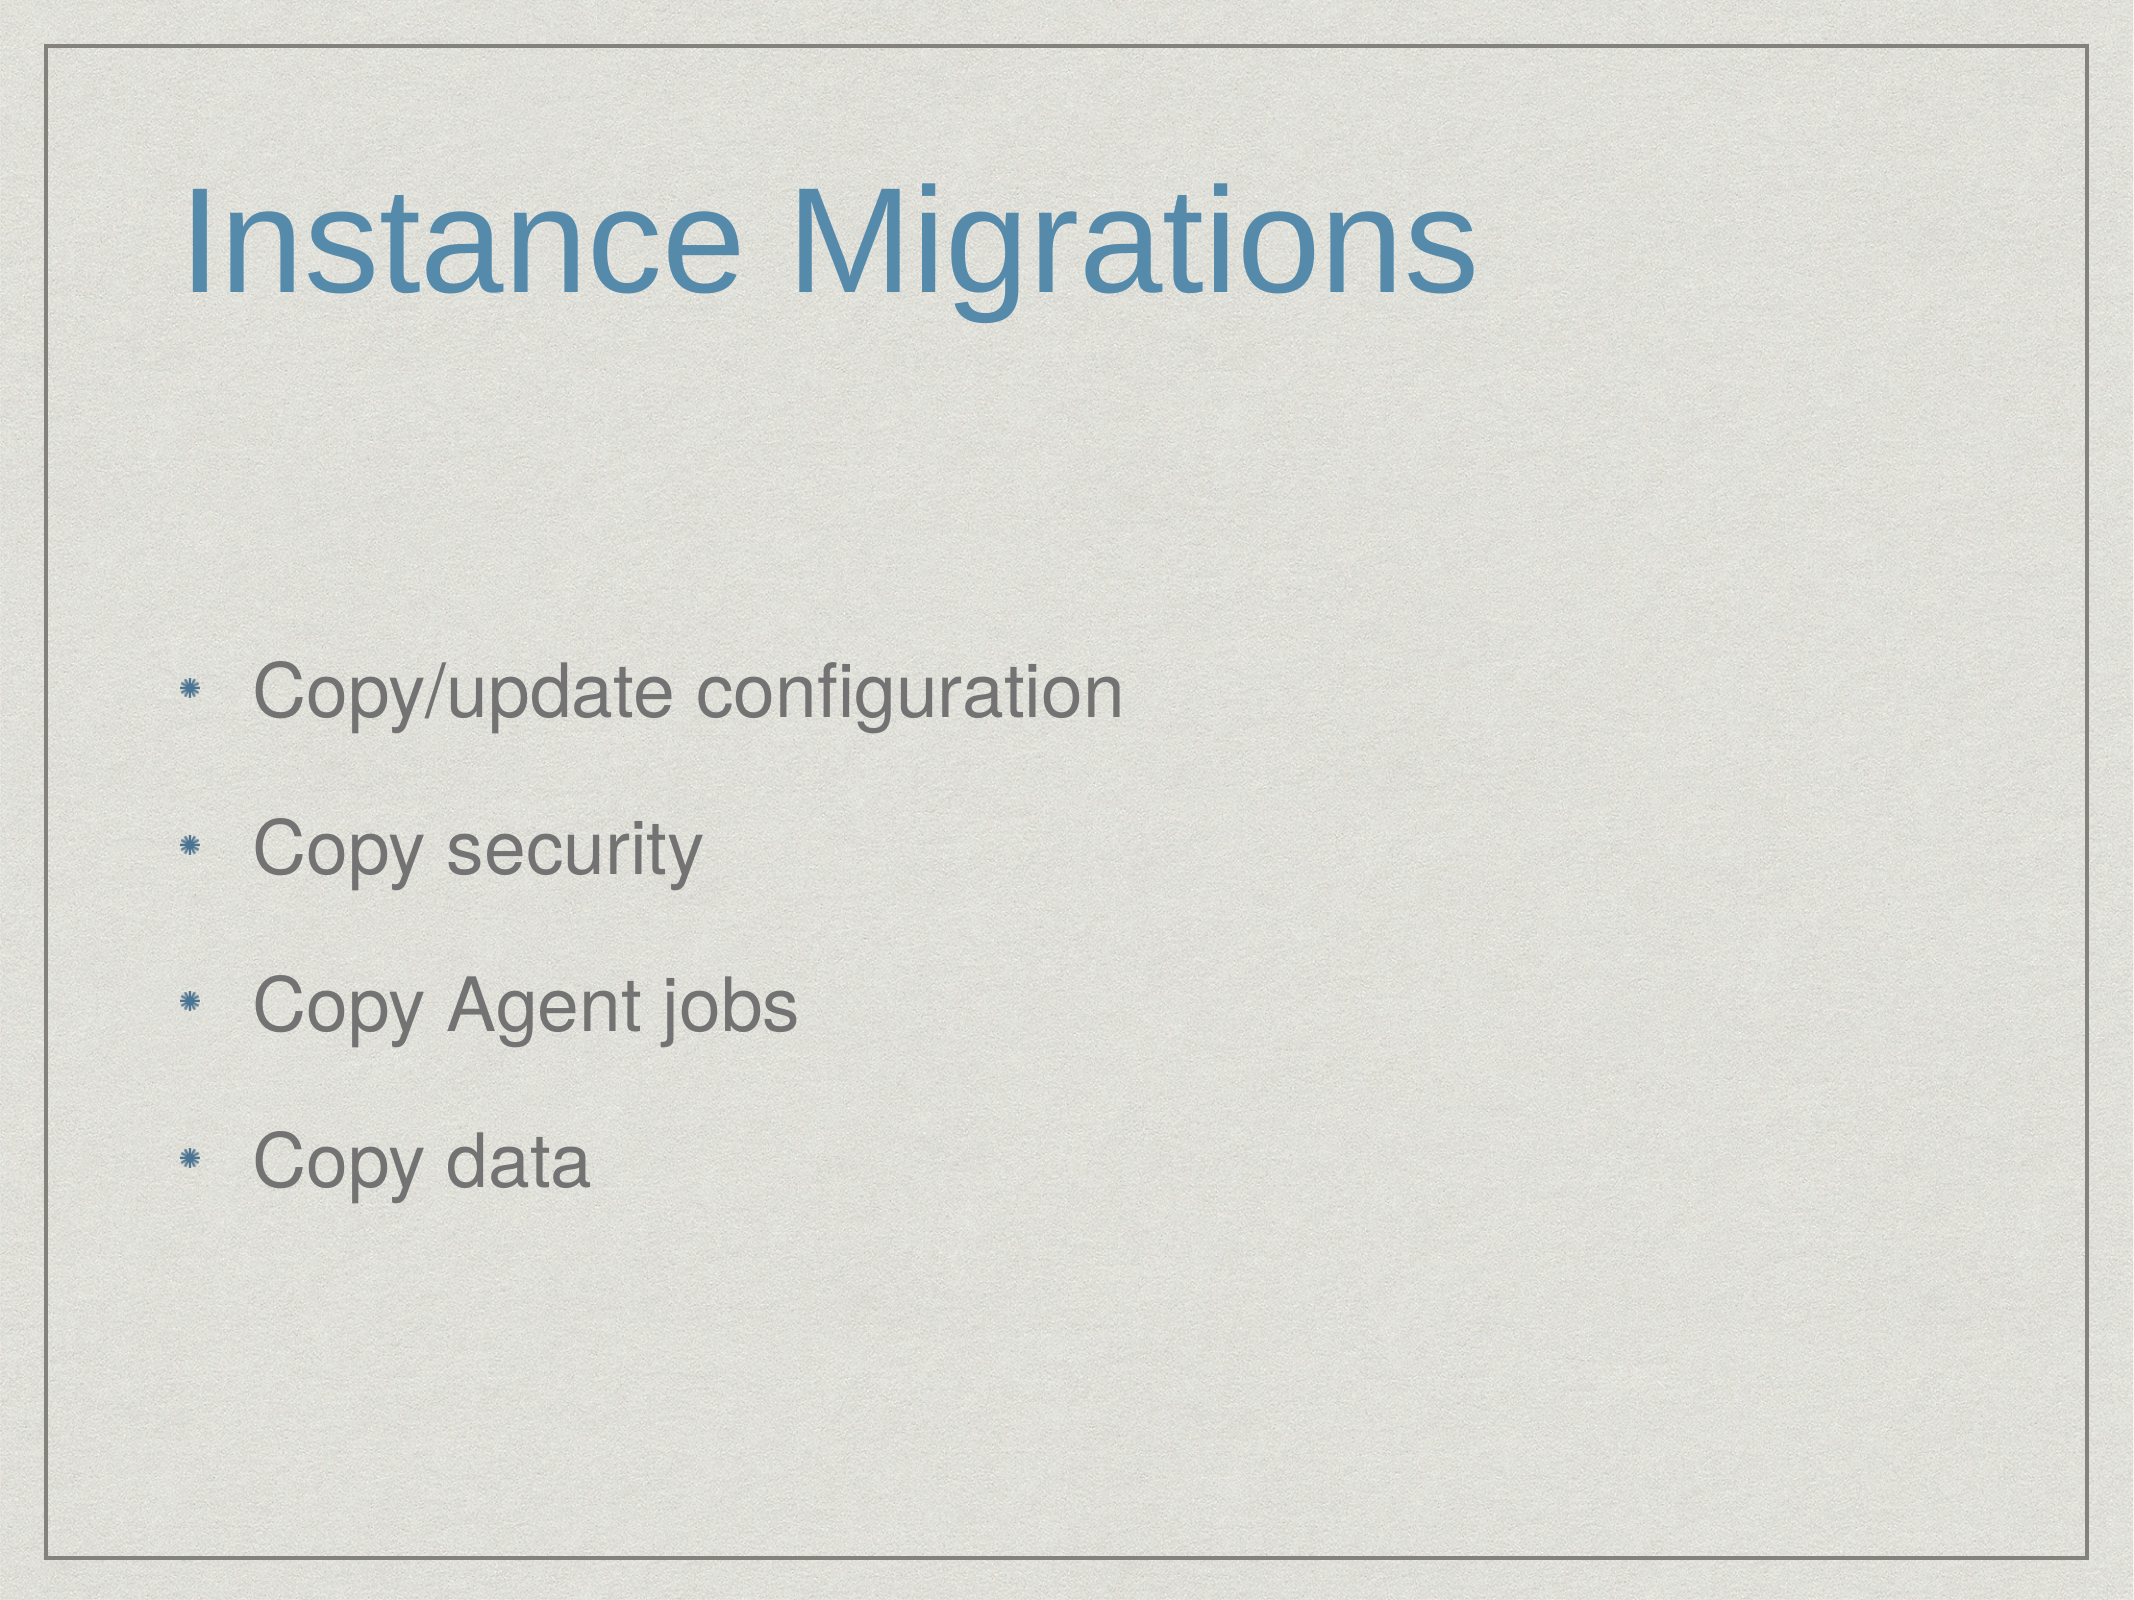

# Instance Migrations
Copy/update configuration
Copy security
Copy Agent jobs
Copy data